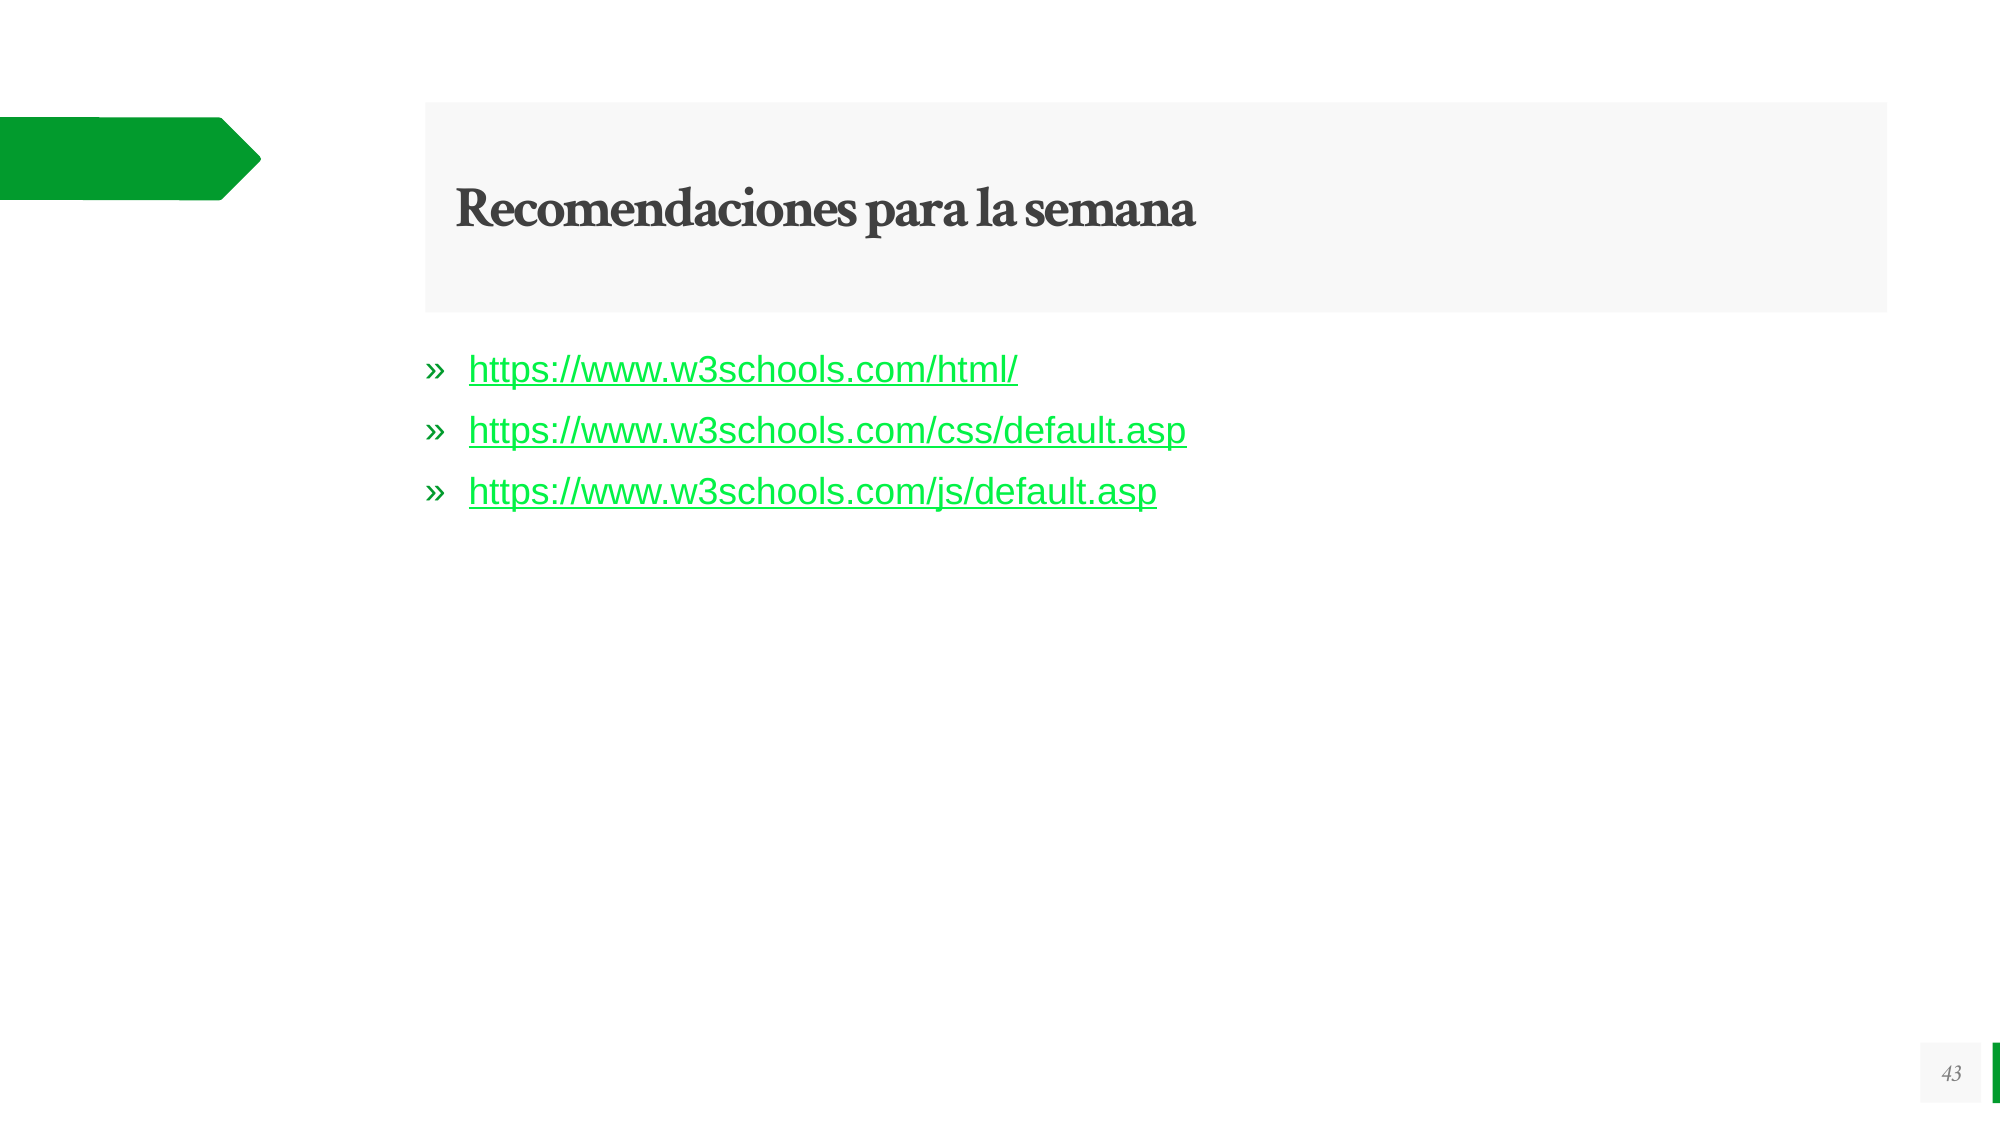

# Recomendaciones para la semana
https://www.w3schools.com/html/
https://www.w3schools.com/css/default.asp
https://www.w3schools.com/js/default.asp

43